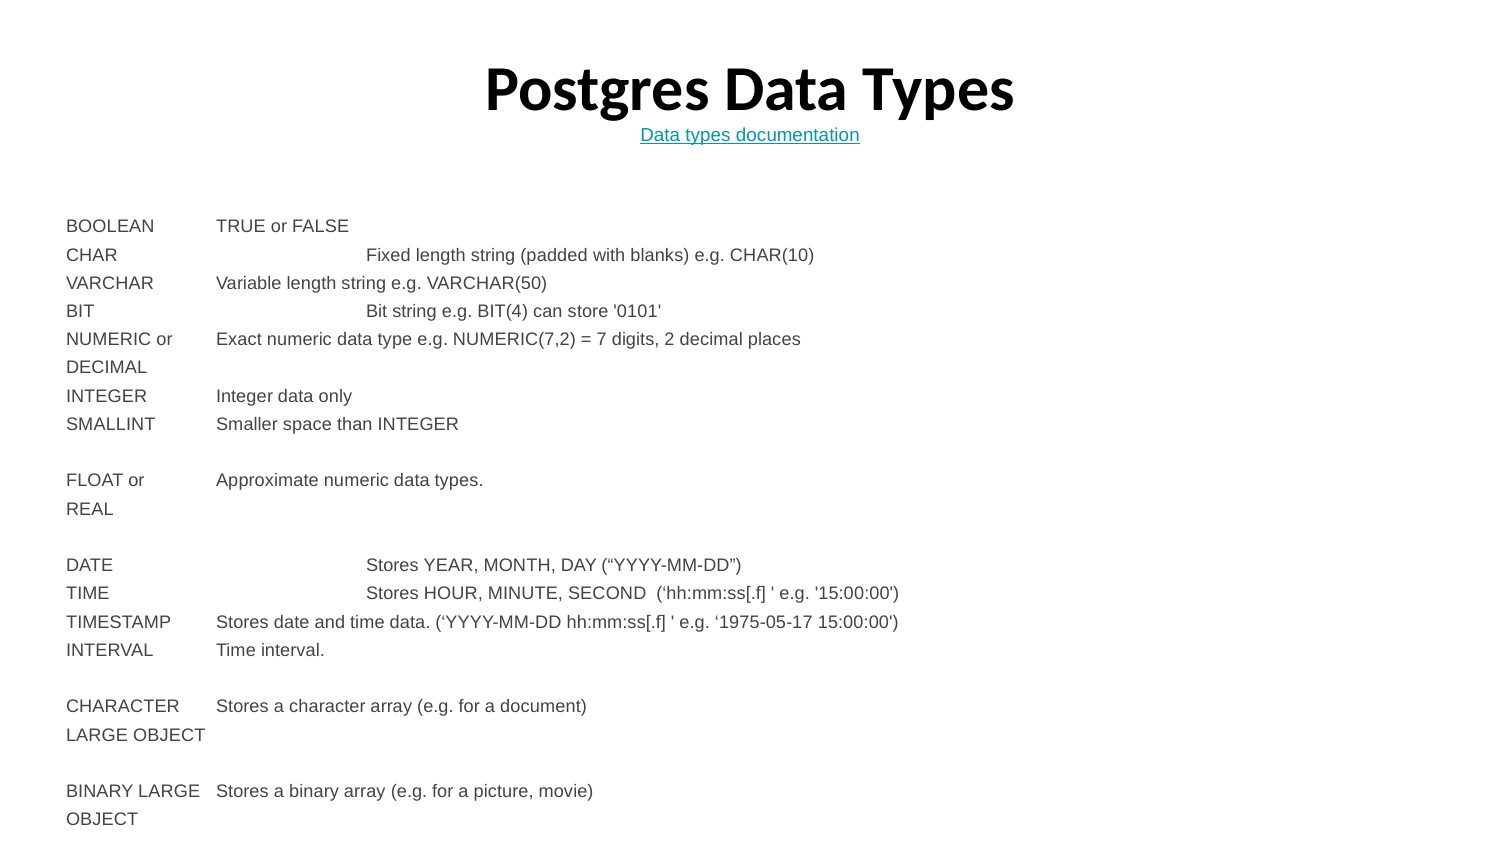

# Postgres Data Types Data types documentation
BOOLEAN 	TRUE or FALSE
CHAR 		Fixed length string (padded with blanks) e.g. CHAR(10)
VARCHAR 	Variable length string e.g. VARCHAR(50)
BIT 		Bit string e.g. BIT(4) can store '0101'
NUMERIC or 	Exact numeric data type e.g. NUMERIC(7,2) = 7 digits, 2 decimal places
DECIMAL
INTEGER 	Integer data only
SMALLINT 	Smaller space than INTEGER
FLOAT or 	Approximate numeric data types.
REAL
DATE 		Stores YEAR, MONTH, DAY (“YYYY-MM-DD”)
TIME 		Stores HOUR, MINUTE, SECOND  (‘hh:mm:ss[.f] ' e.g. '15:00:00')
TIMESTAMP 	Stores date and time data. (‘YYYY-MM-DD hh:mm:ss[.f] ' e.g. ‘1975-05-17 15:00:00')
INTERVAL 	Time interval.
CHARACTER 	Stores a character array (e.g. for a document)
LARGE OBJECT
BINARY LARGE 	Stores a binary array (e.g. for a picture, movie)
OBJECT